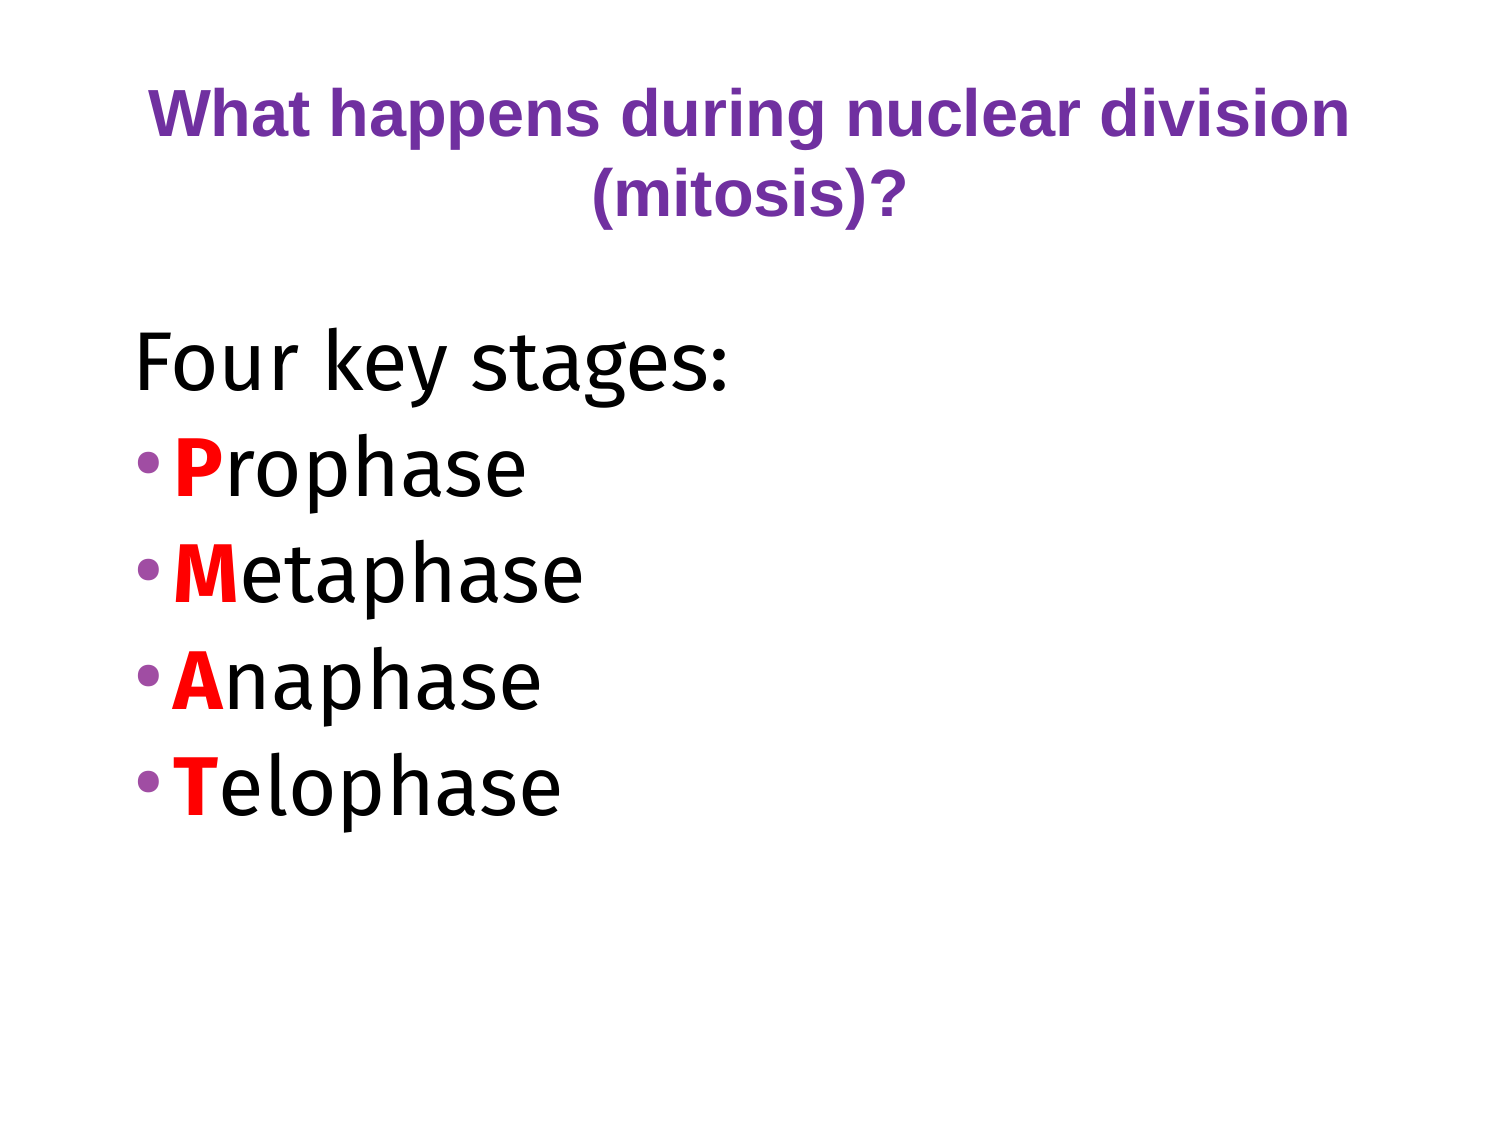

# What happens during nuclear division (mitosis)?
Four key stages:
Prophase
Metaphase
Anaphase
Telophase